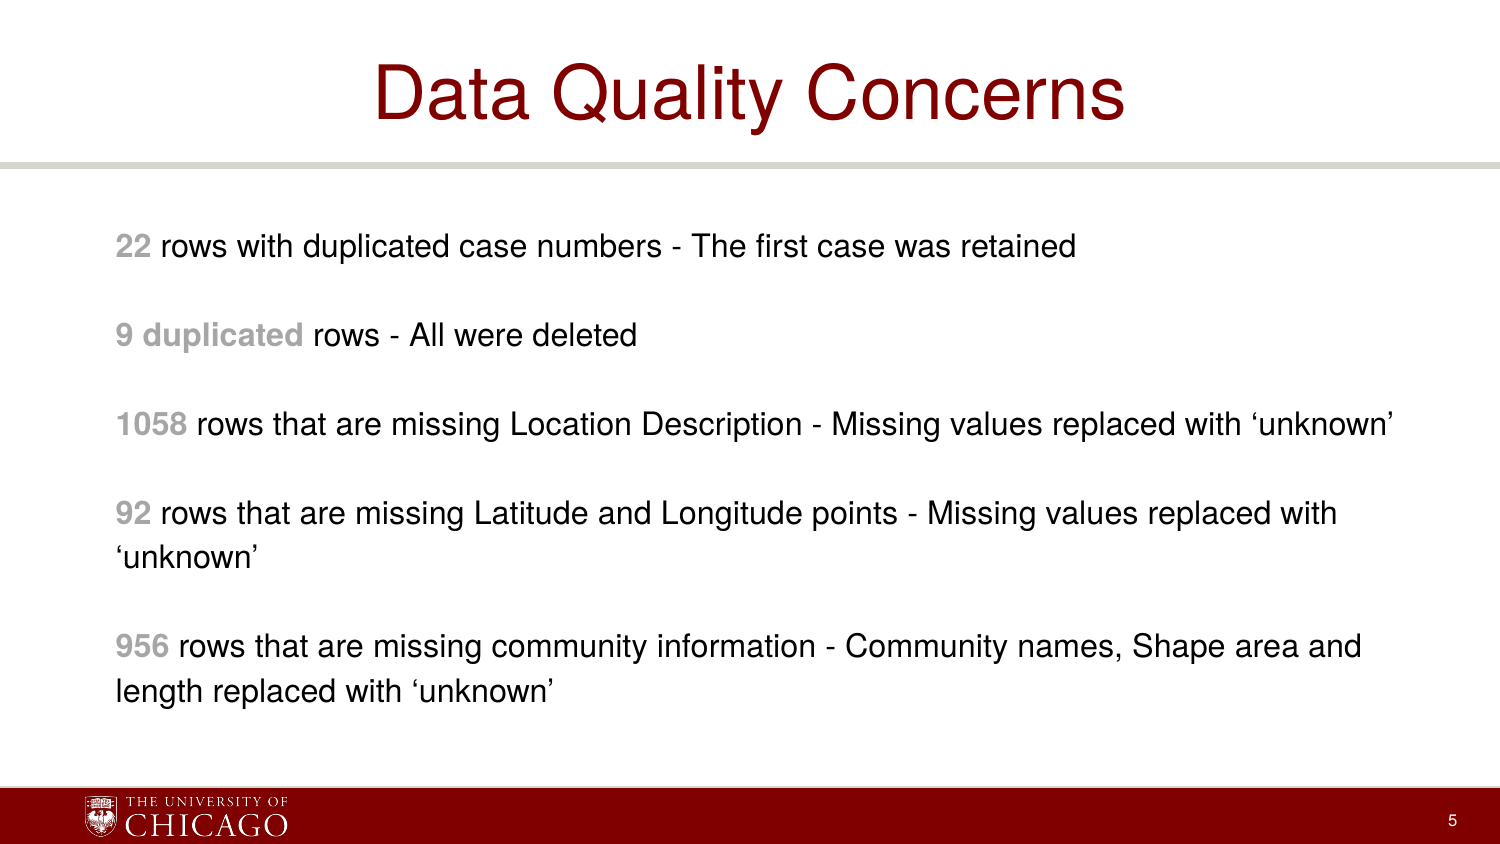

# Data Quality Concerns
22 rows with duplicated case numbers - The first case was retained

9 duplicated rows - All were deleted

1058 rows that are missing Location Description - Missing values replaced with ‘unknown’

92 rows that are missing Latitude and Longitude points - Missing values replaced with ‘unknown’

956 rows that are missing community information - Community names, Shape area and length replaced with ‘unknown’
5